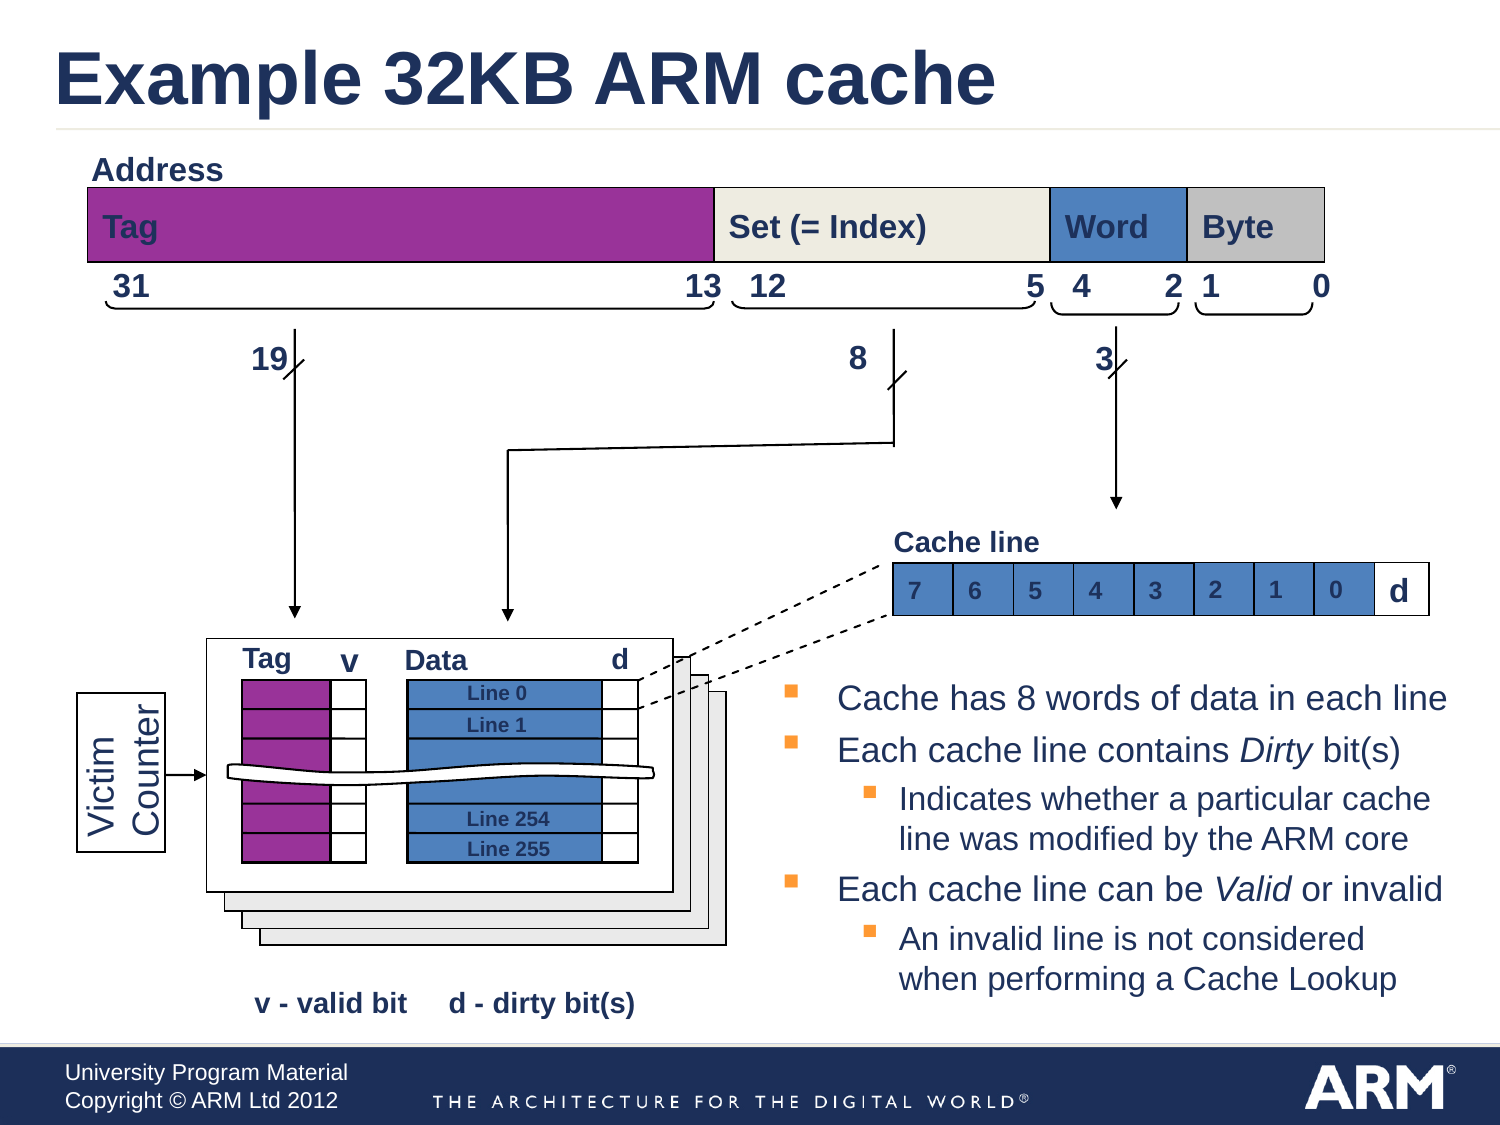

Example 32KB ARM cache
Address

Tag
Set (= Index)
Word
Byte

31                                                          13   12                          5   4        2  1          0

8

19
3

Cache line

2
1
0
d
7
6
5
4
3

v
d

Tag
Data
v
d

Tag
Data
v
Cache has 8 words of data in each line
Each cache line contains Dirty bit(s)
Indicates whether a particular cache line was modified by the ARM core
Each cache line can be Valid or invalid
An invalid line is not considered when performing a Cache Lookup
d

Tag
Data

Line 0
v
d

Tag
Data

Line 0

Line 1

Line 0

Victim
Counter
Line 1

Line 0

Line 1

Line 1

Line 254

Line 30

Line 255

Line 30

Line 31

Line 30

Line 31

Line 31
v - valid bit     d - dirty bit(s)